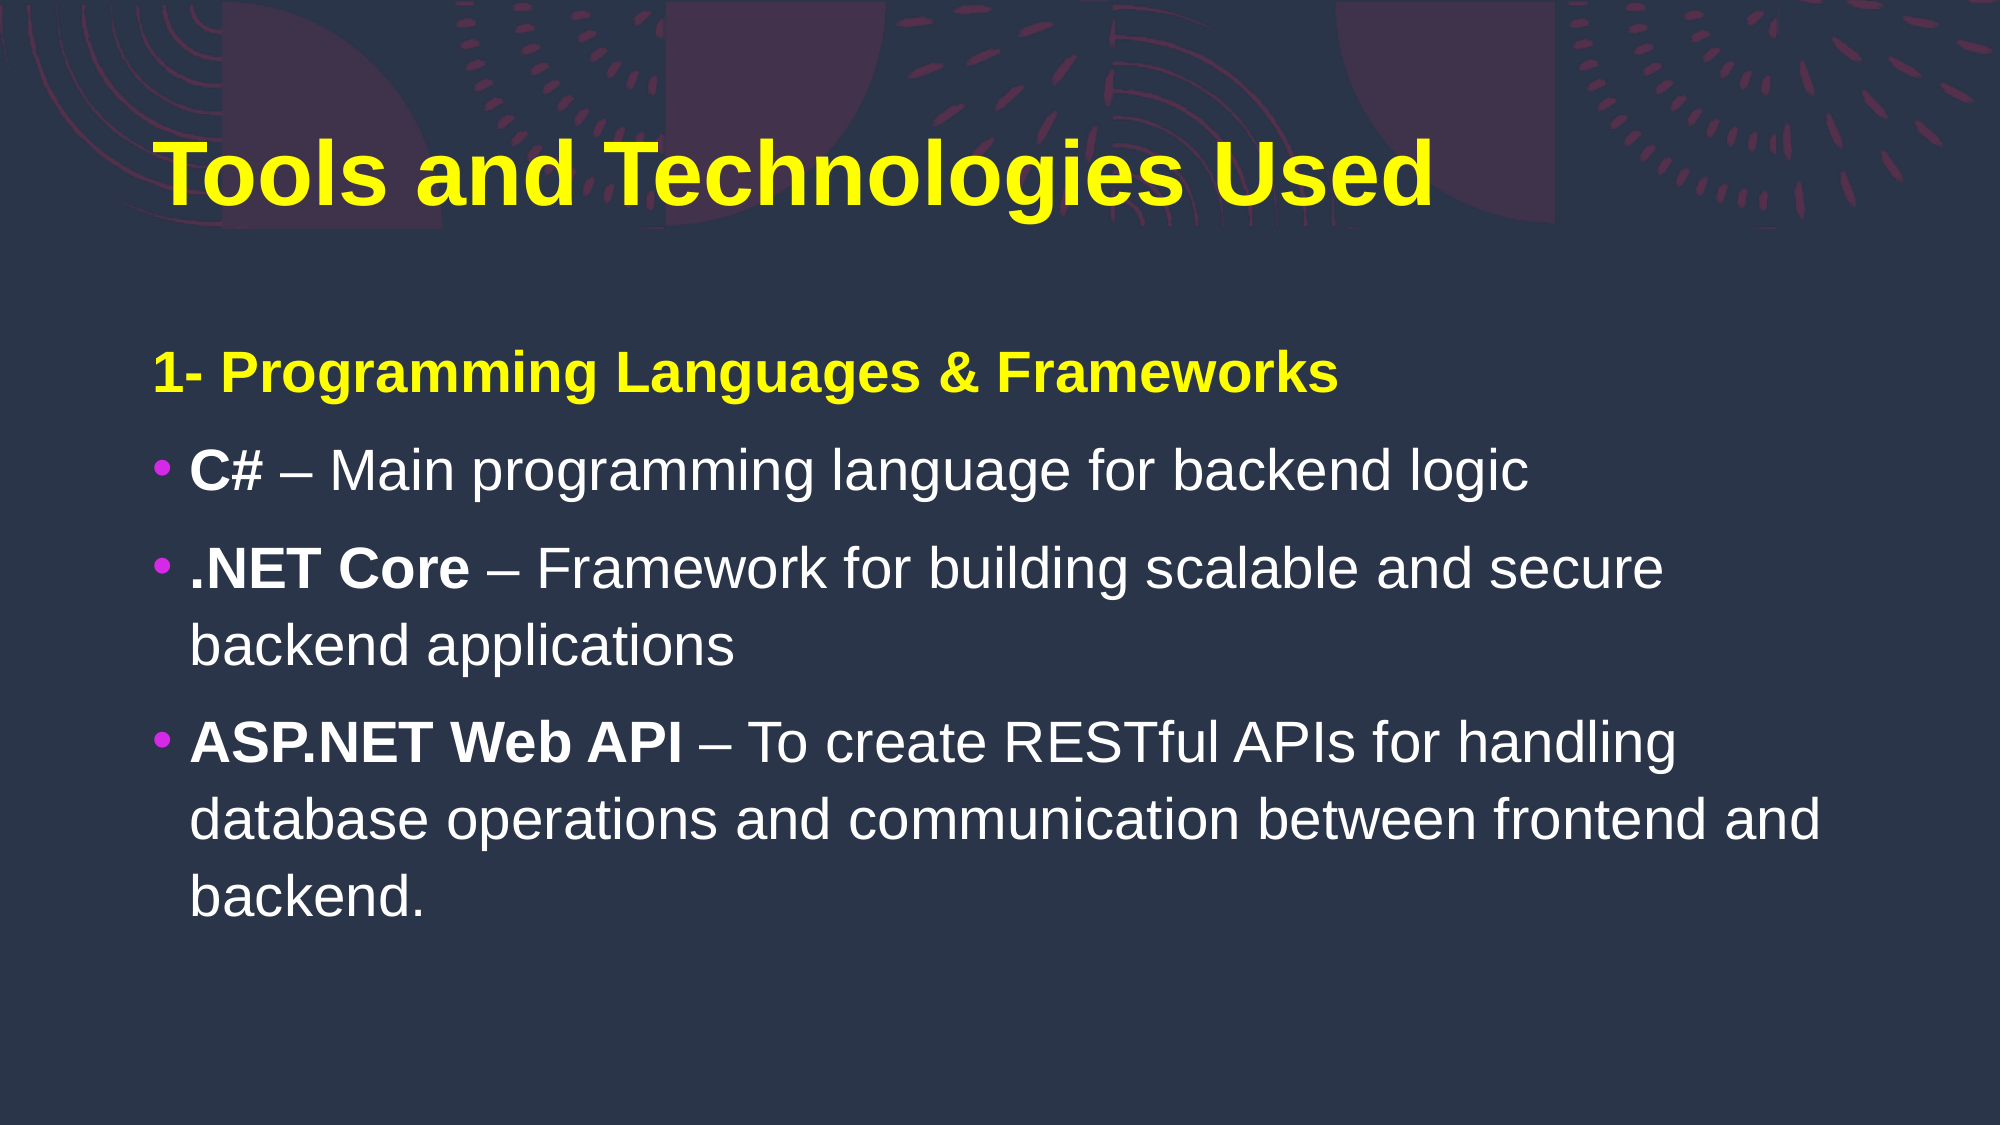

# Tools and Technologies Used
1- Programming Languages & Frameworks
C# – Main programming language for backend logic
.NET Core – Framework for building scalable and secure backend applications
ASP.NET Web API – To create RESTful APIs for handling database operations and communication between frontend and backend.